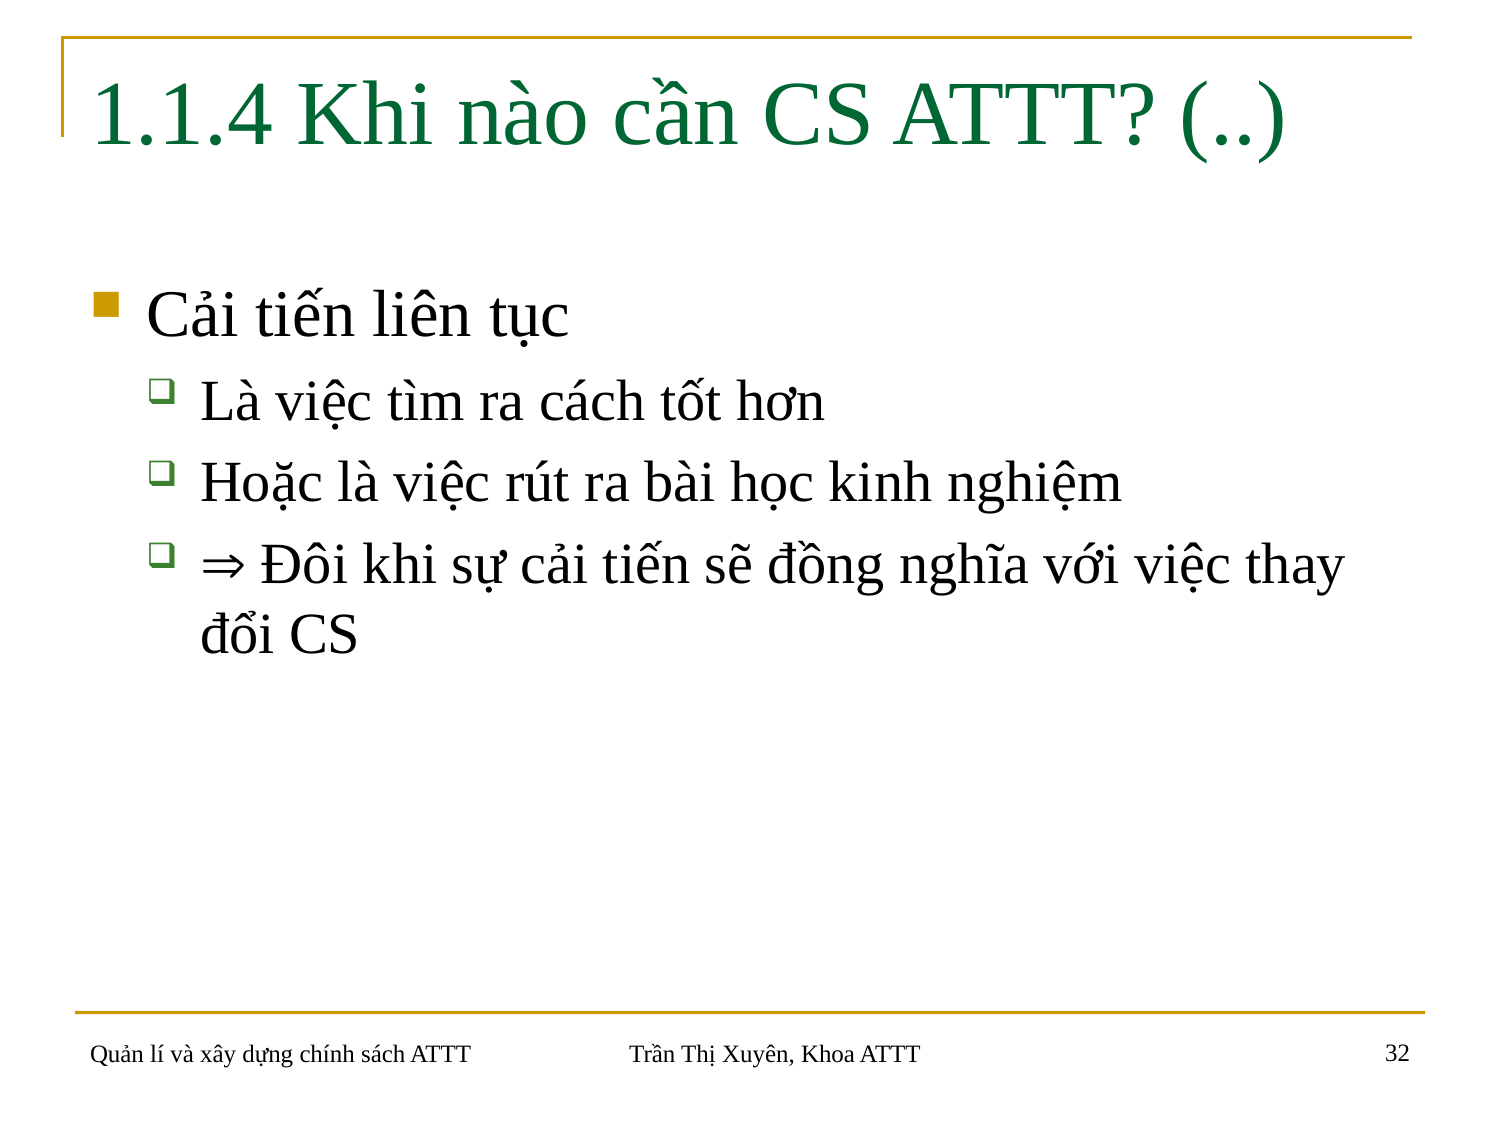

# 1.1.4 Khi nào cần CS ATTT? (..)
Cải tiến liên tục
Là việc tìm ra cách tốt hơn
Hoặc là việc rút ra bài học kinh nghiệm
⇒ Đôi khi sự cải tiến sẽ đồng nghĩa với việc thay đổi CS
32
Quản lí và xây dựng chính sách ATTT
Trần Thị Xuyên, Khoa ATTT